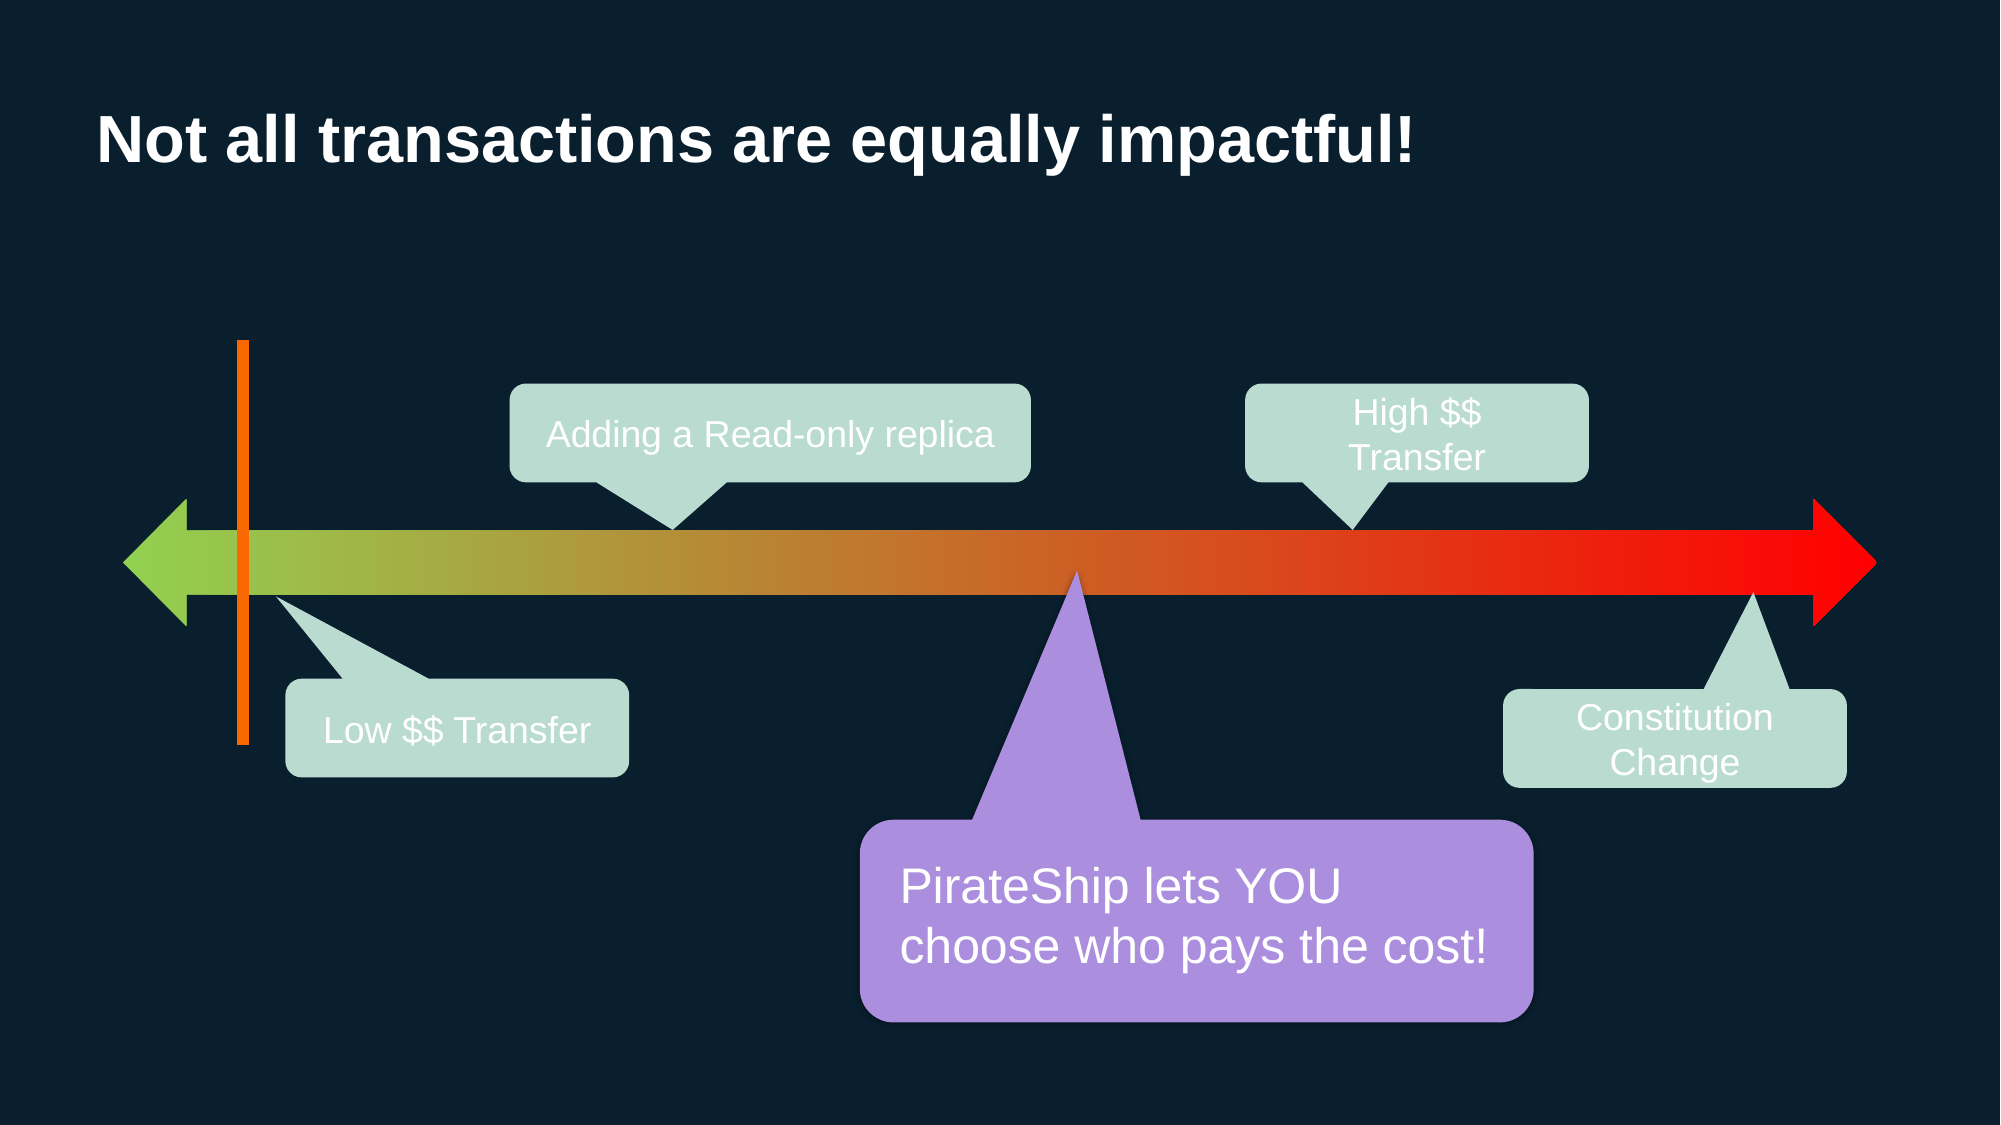

# Not all transactions are equally impactful!
Adding a Read-only replica
High $$ Transfer

Low $$ Transfer
Constitution Change
PirateShip lets YOU choose who pays the cost!